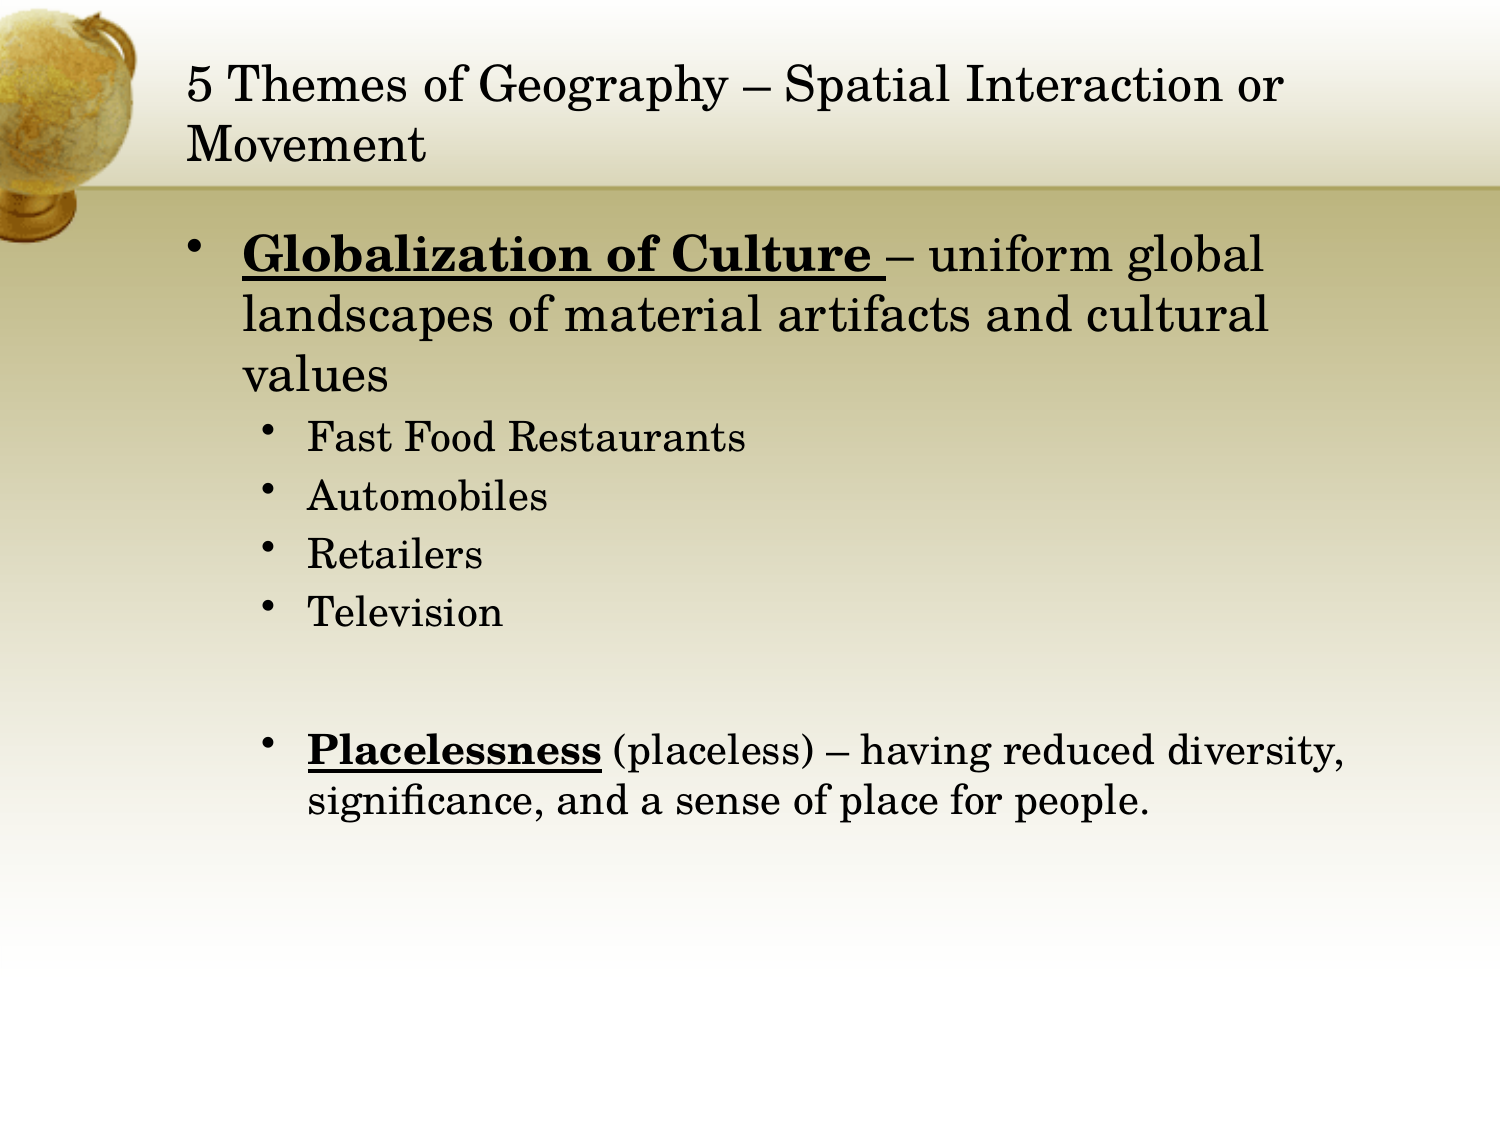

# 5 Themes of Geography – Spatial Interaction or Movement
Globalization of Culture – uniform global landscapes of material artifacts and cultural values
Fast Food Restaurants
Automobiles
Retailers
Television

Placelessness (placeless) – having reduced diversity, significance, and a sense of place for people.